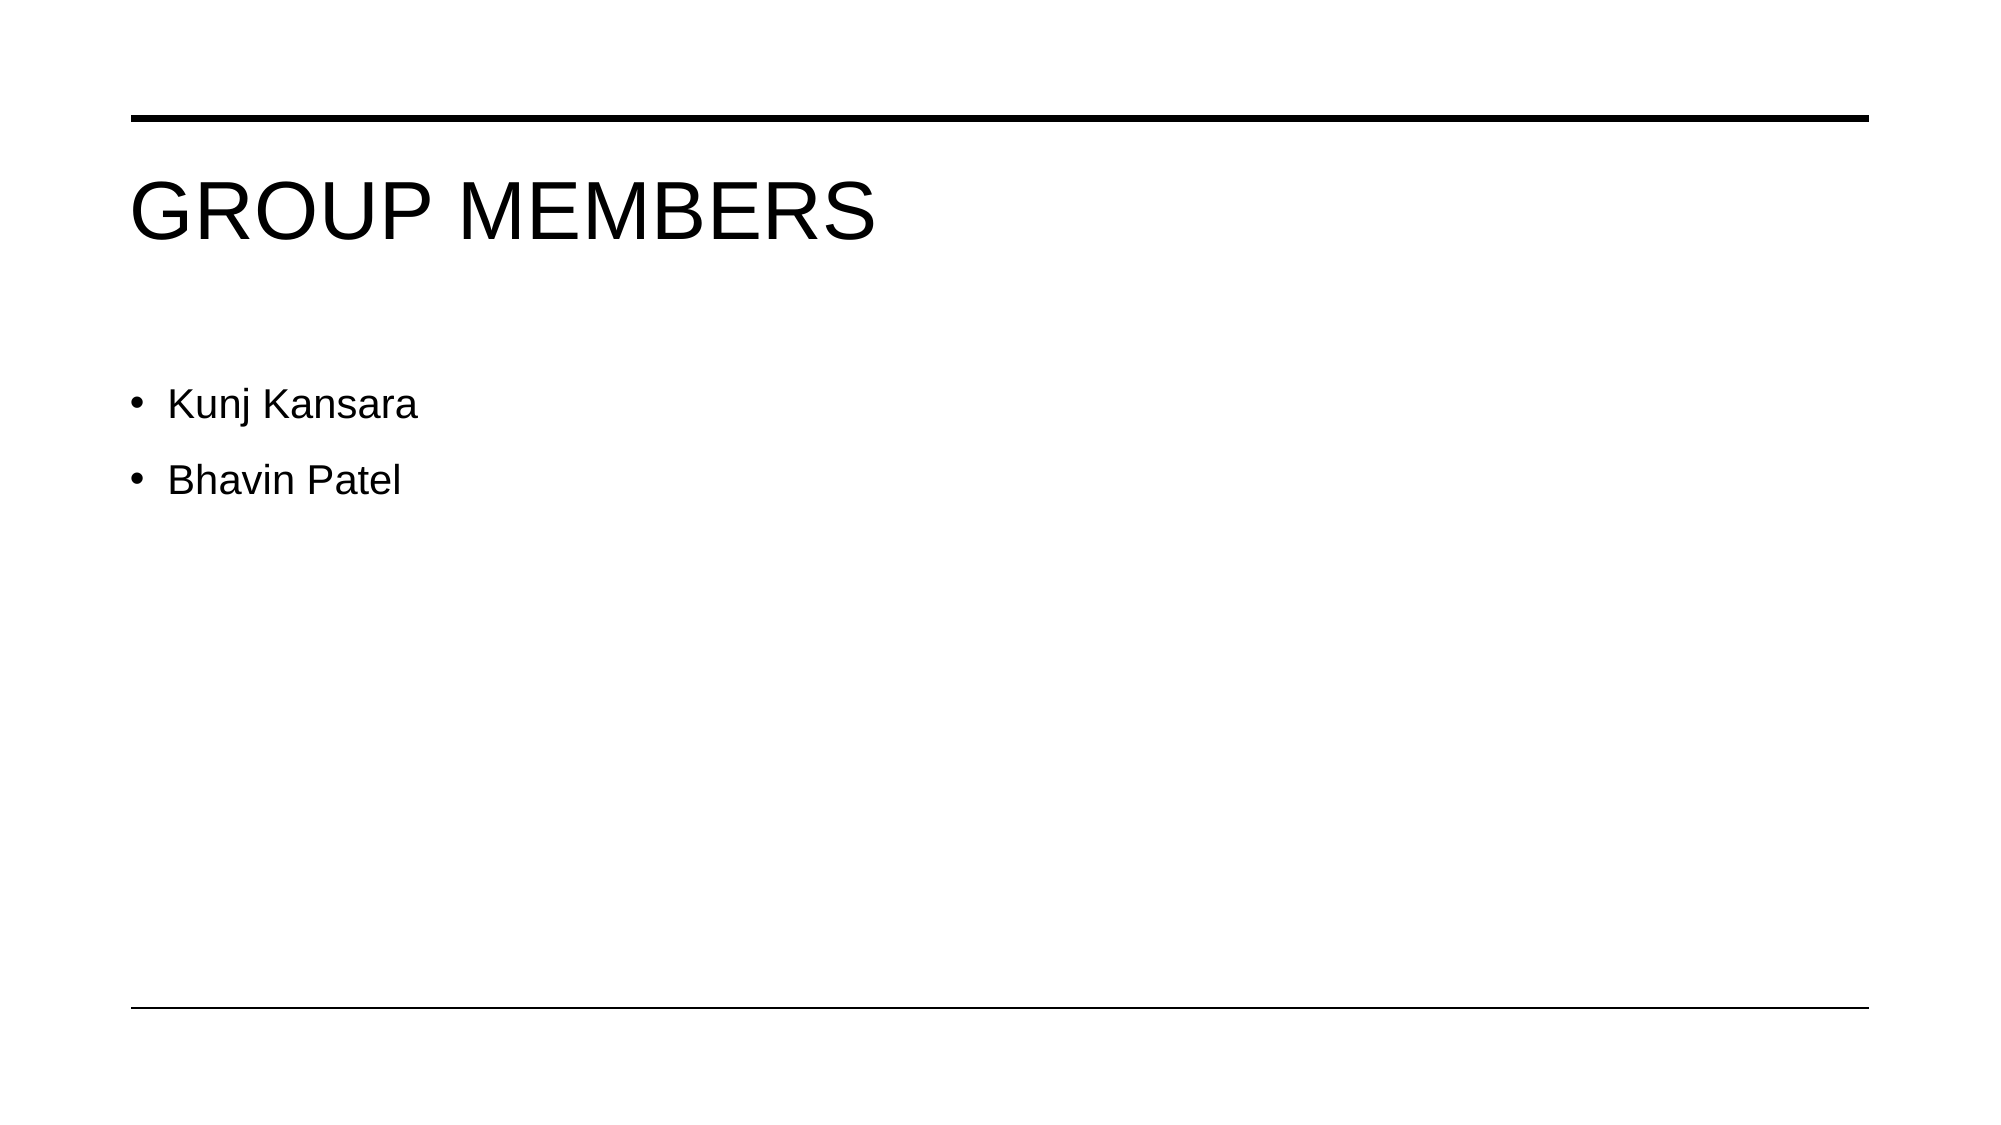

# Group Members
Kunj Kansara
Bhavin Patel